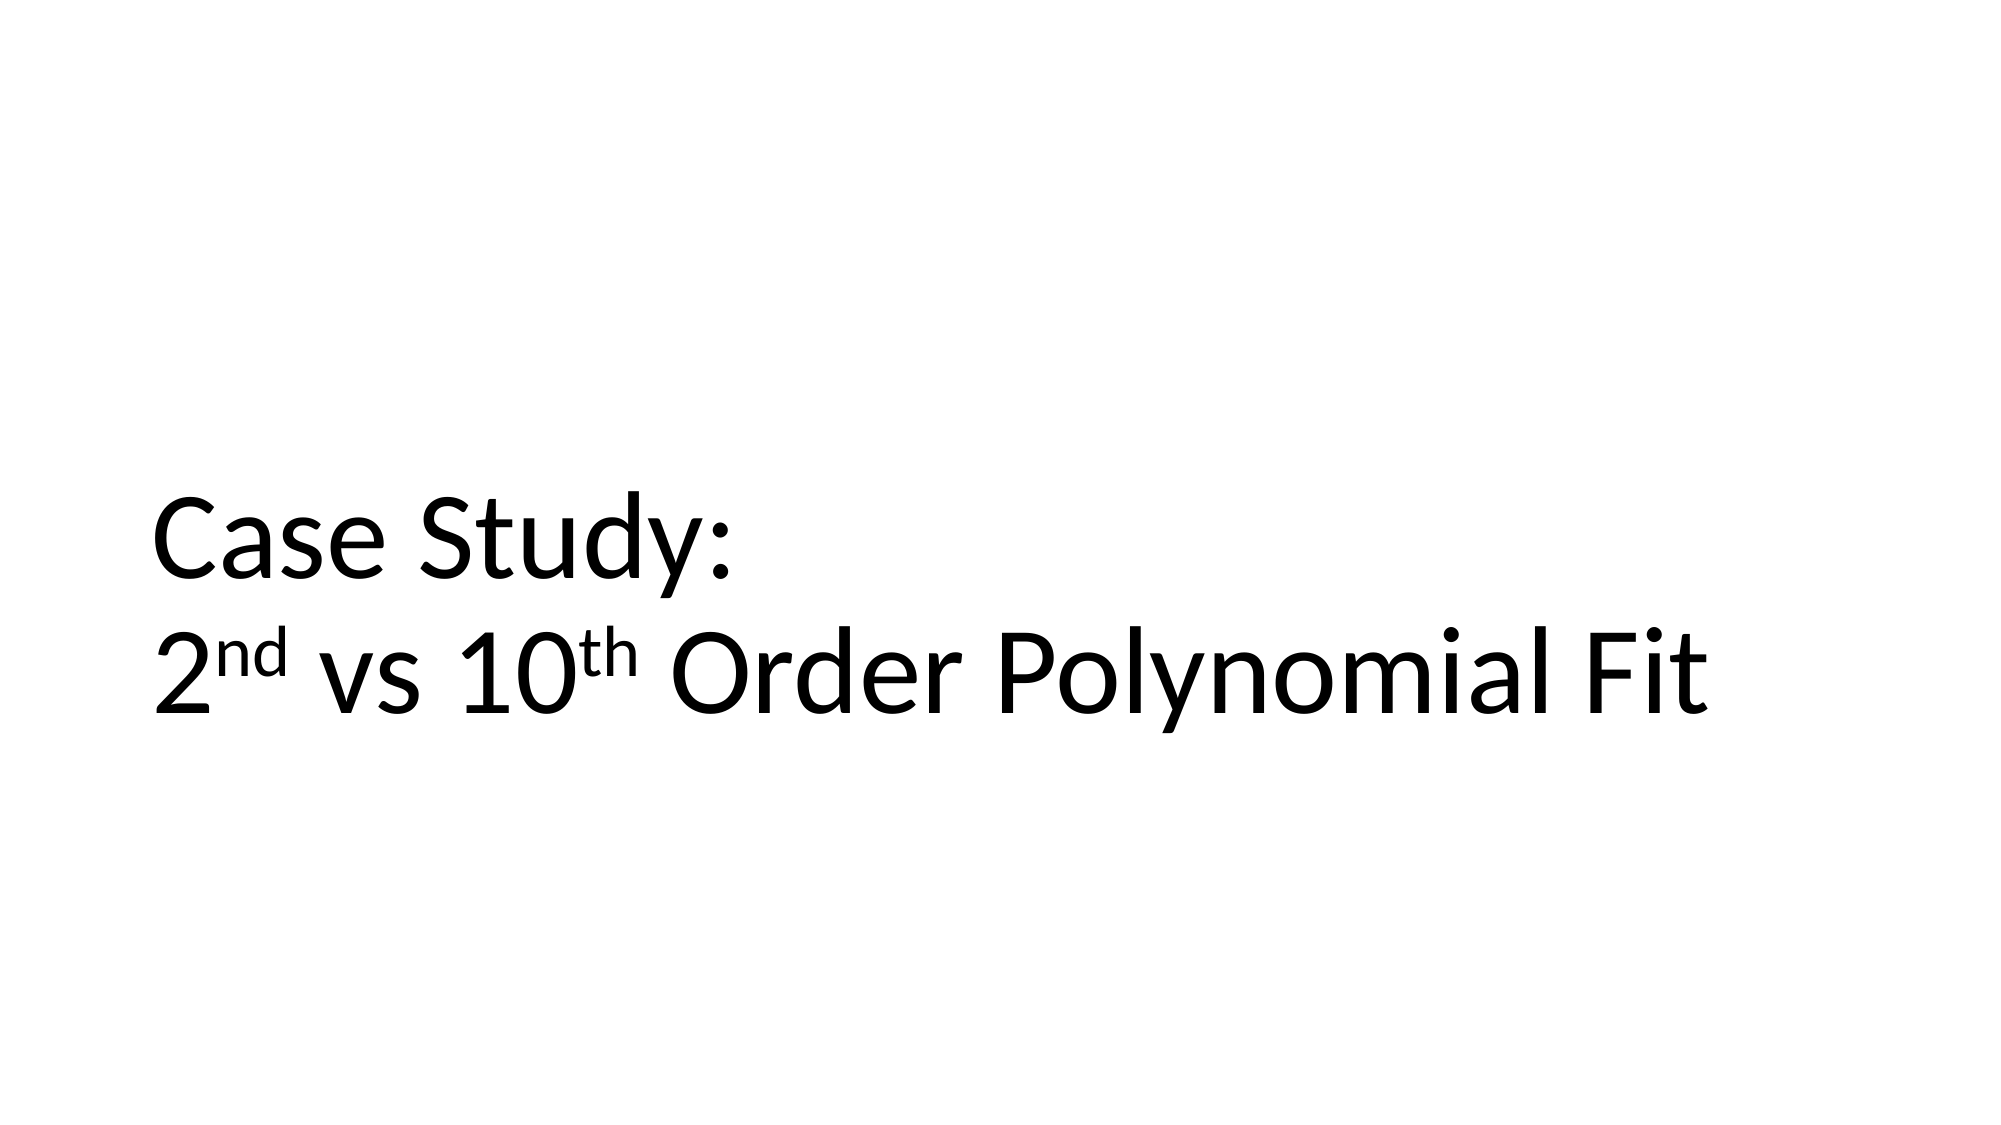

# Case Study: 2nd vs 10th Order Polynomial Fit